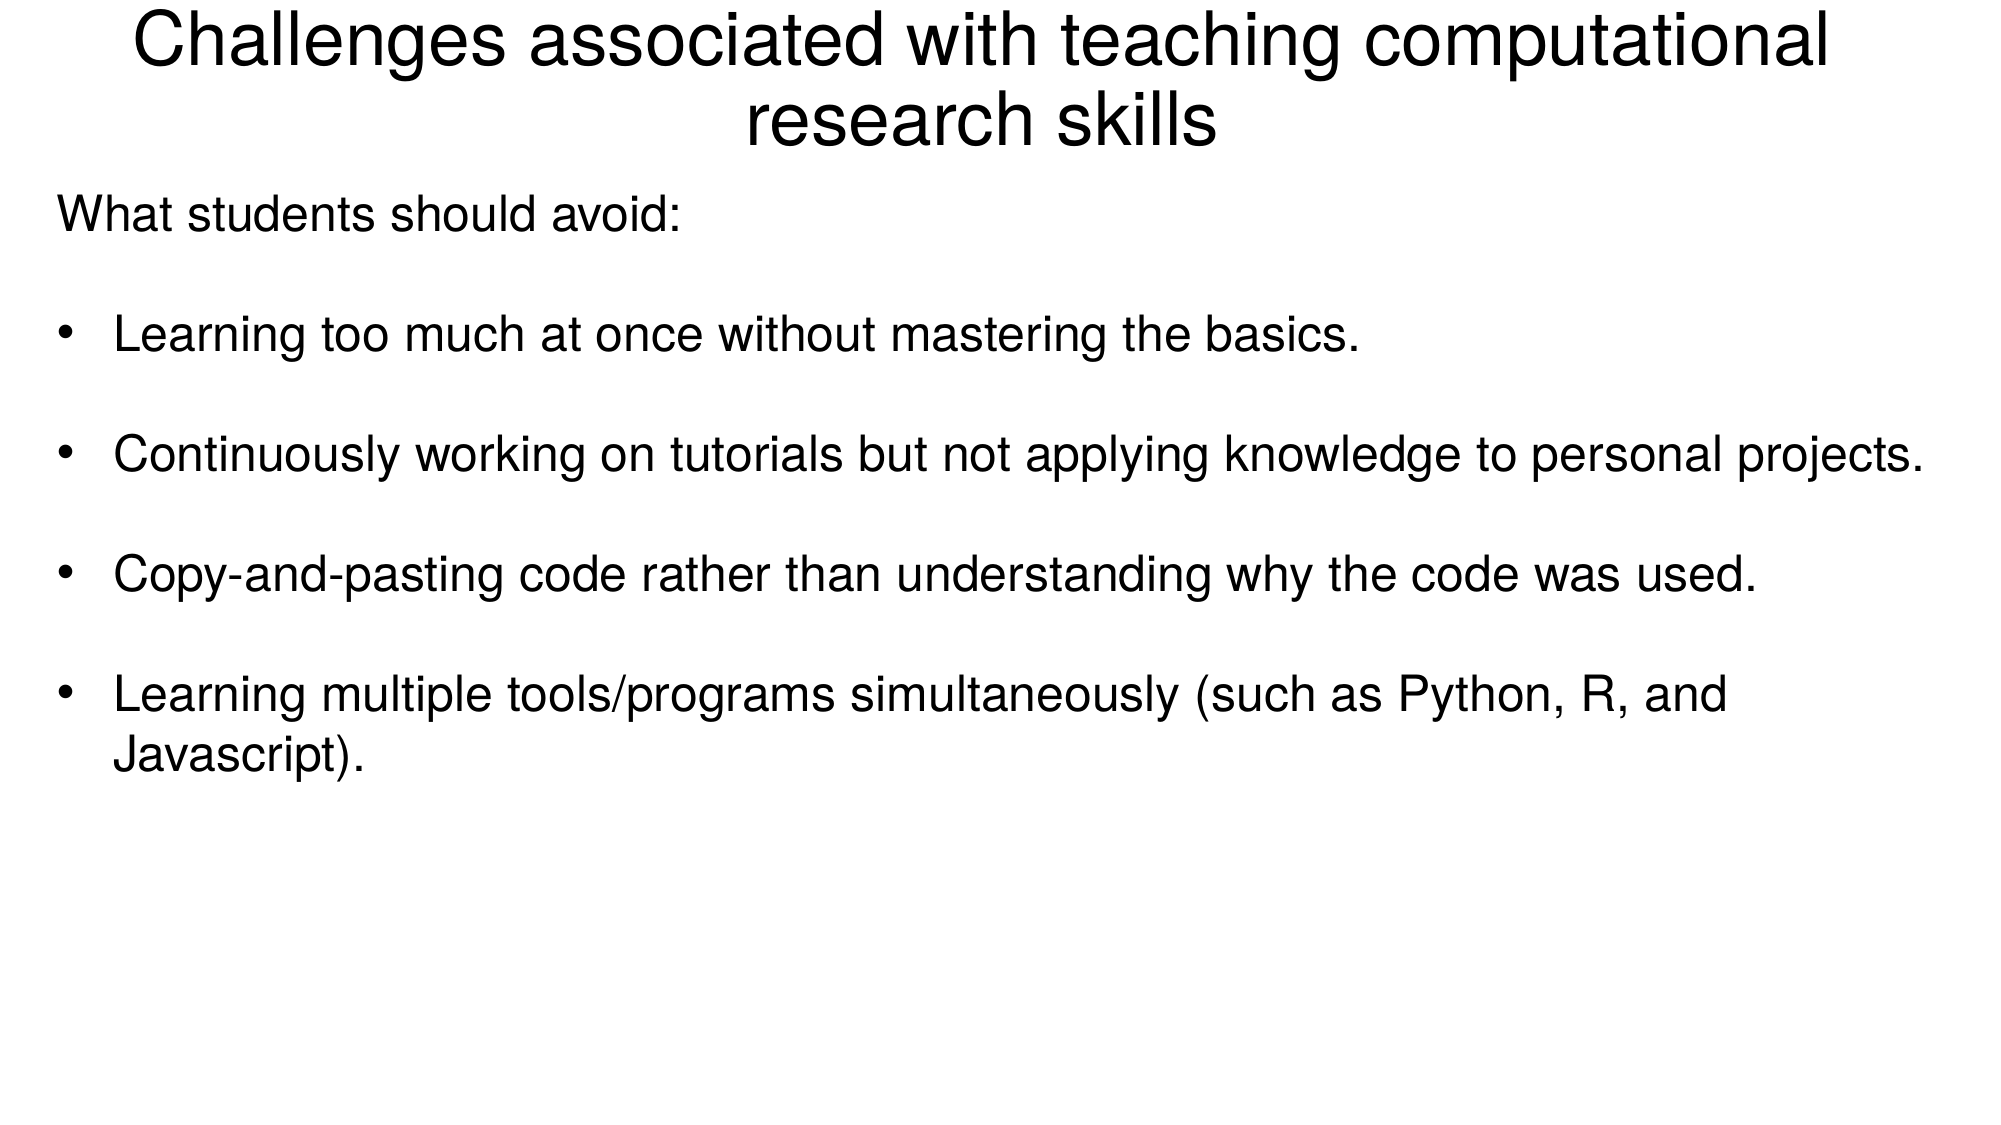

# Challenges associated with teaching computational research skills
What students should avoid:

Learning too much at once without mastering the basics.

Continuously working on tutorials but not applying knowledge to personal projects.

Copy-and-pasting code rather than understanding why the code was used.

Learning multiple tools/programs simultaneously (such as Python, R, and Javascript).